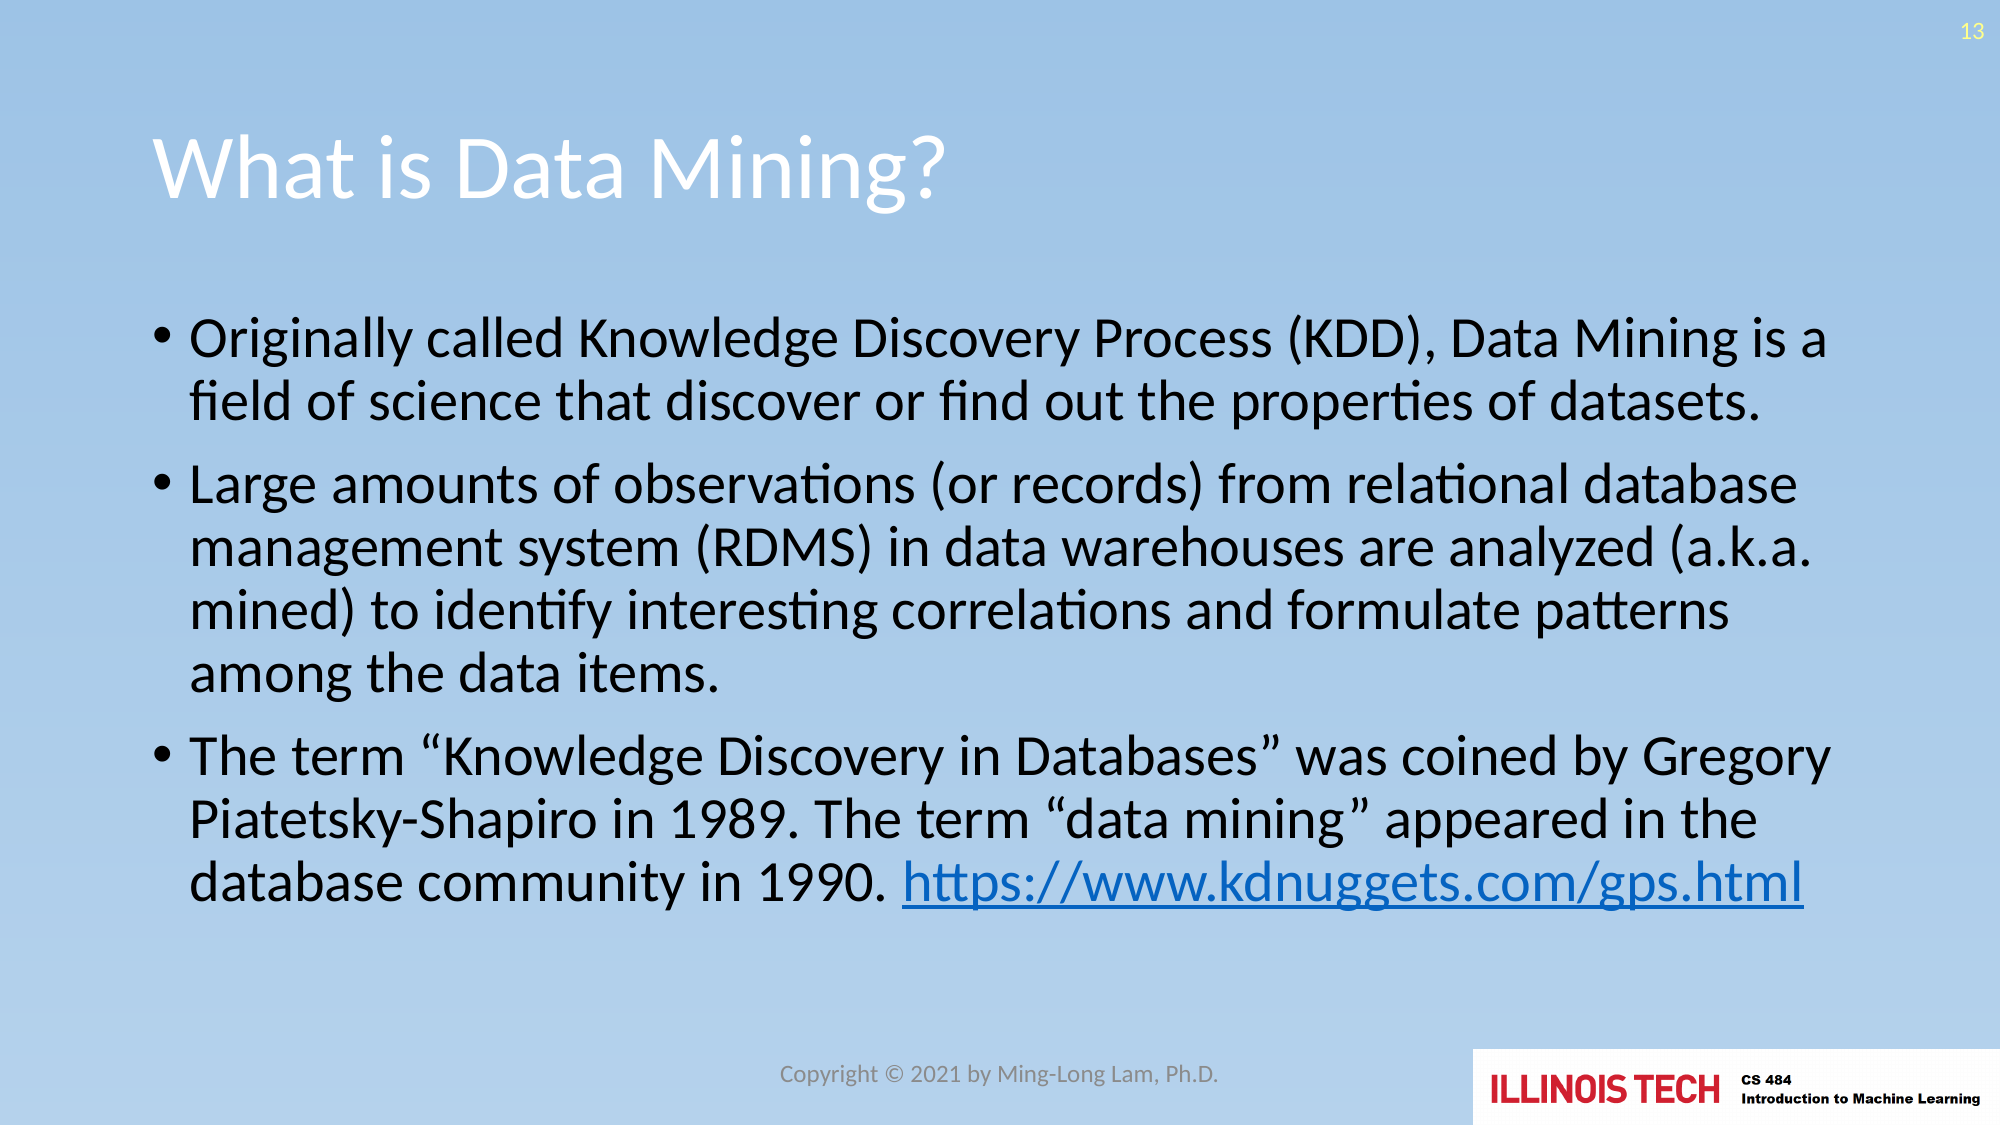

13
# What is Data Mining?
Originally called Knowledge Discovery Process (KDD), Data Mining is a field of science that discover or find out the properties of datasets.
Large amounts of observations (or records) from relational database management system (RDMS) in data warehouses are analyzed (a.k.a. mined) to identify interesting correlations and formulate patterns among the data items.
The term “Knowledge Discovery in Databases” was coined by Gregory Piatetsky-Shapiro in 1989. The term “data mining” appeared in the database community in 1990. https://www.kdnuggets.com/gps.html

Copyright © 2021 by Ming-Long Lam, Ph.D.